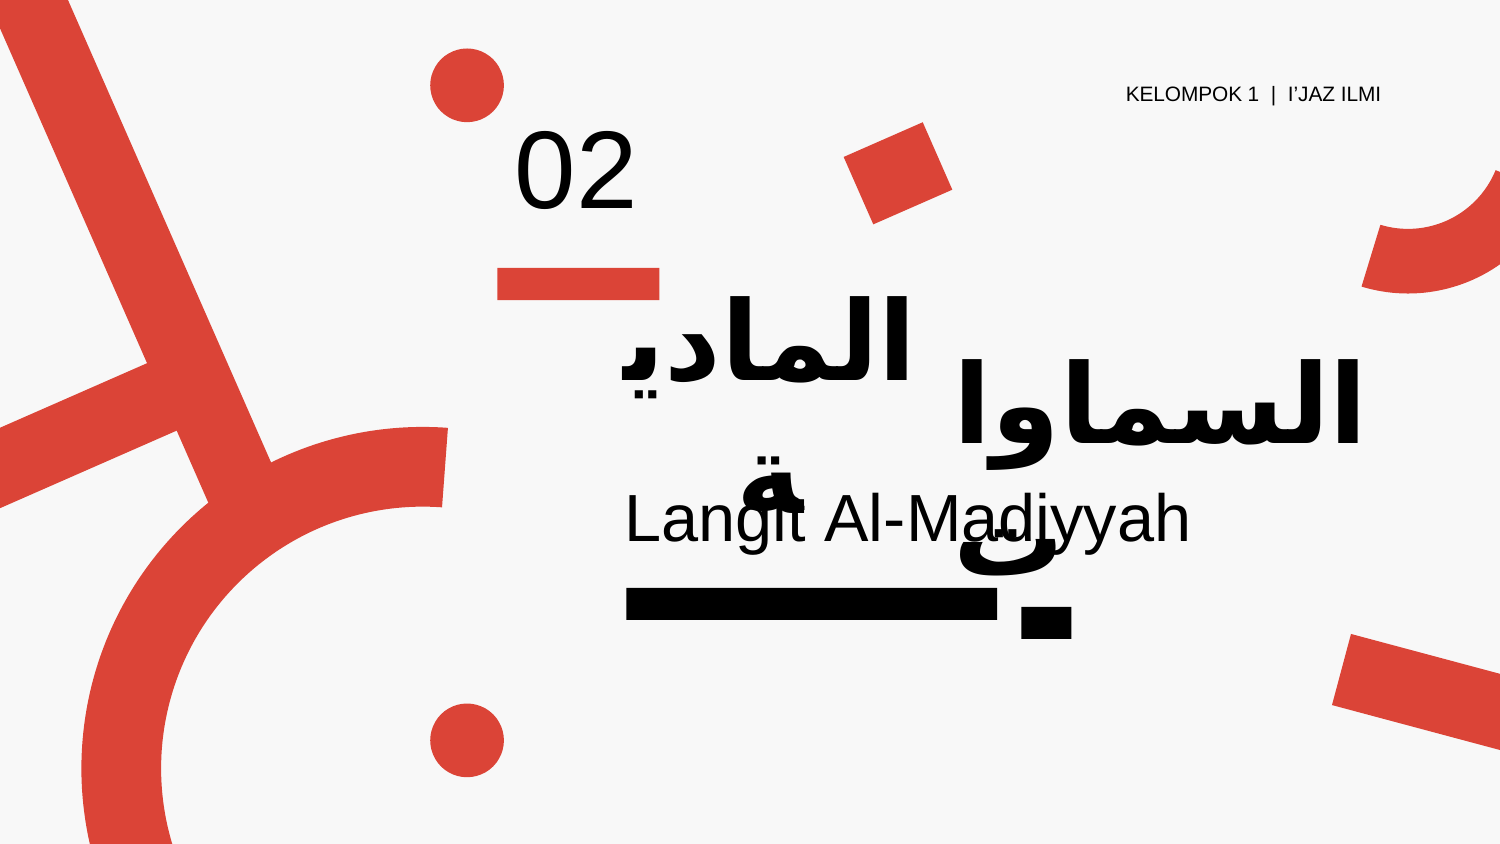

KELOMPOK 1  |  I’JAZ ILMI
02

السماوات
المادية
Langit Al-Madiyyah